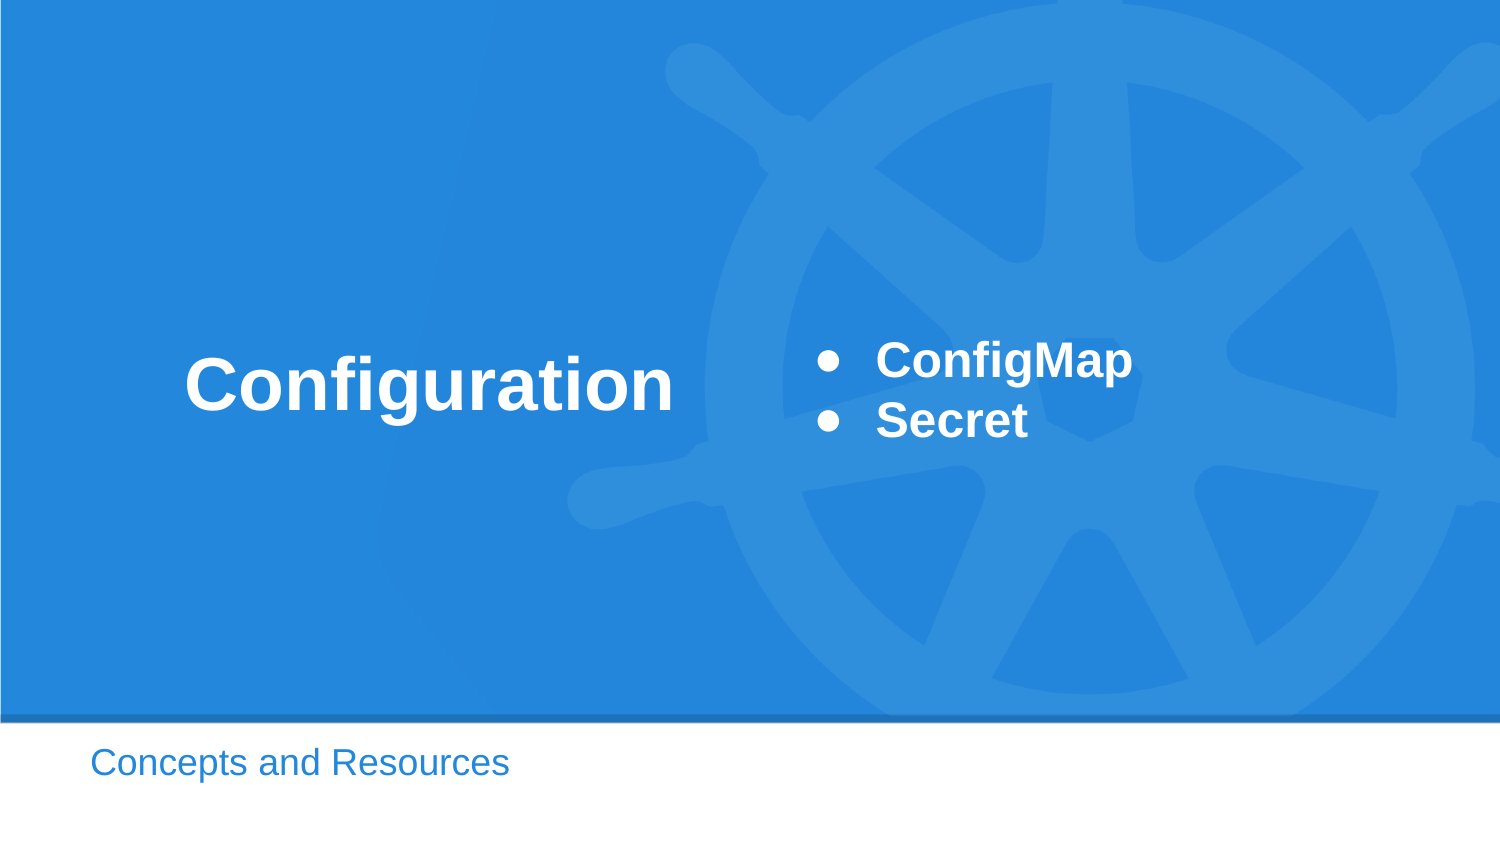

ConfigMap
Secret
# Configuration
Concepts and Resources